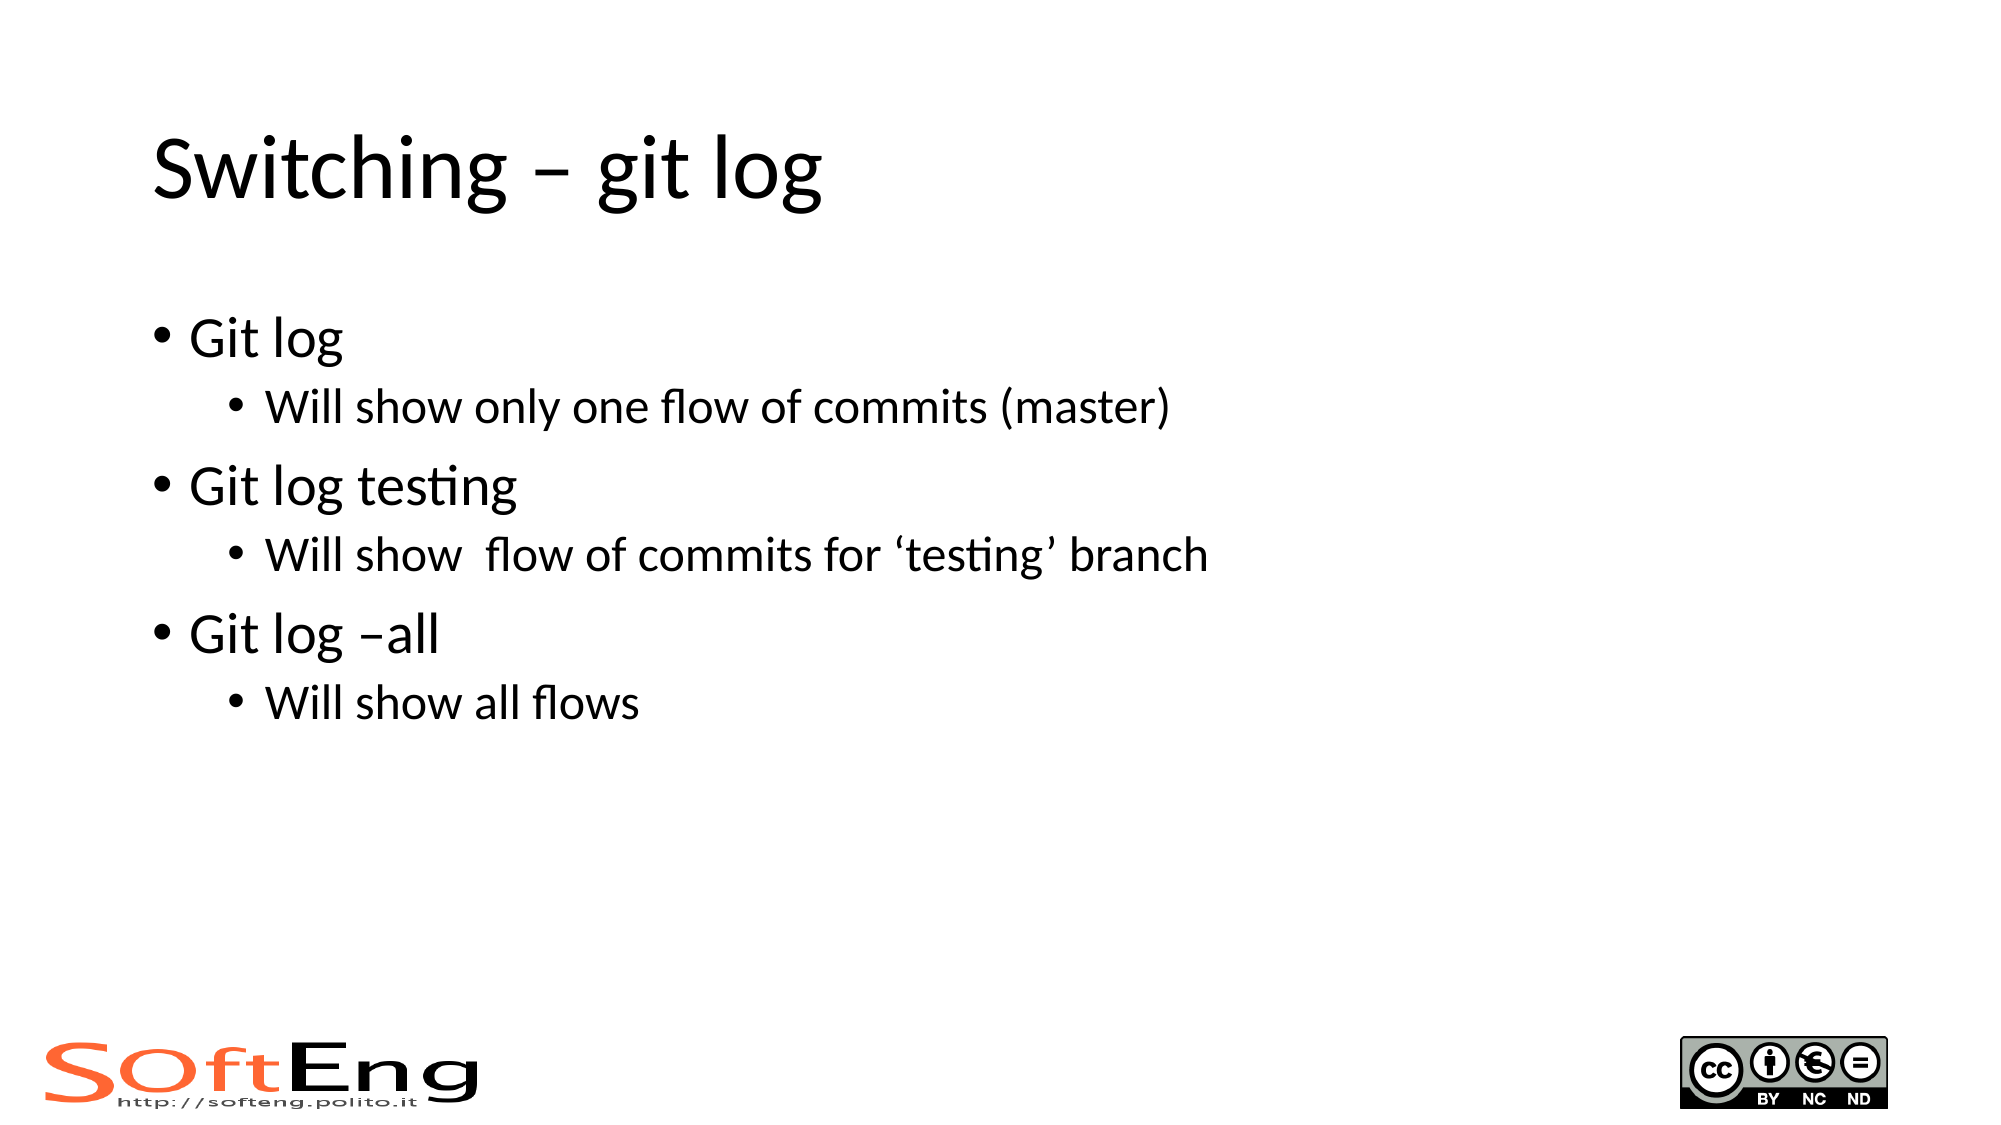

# Switching – git log
Git log
Will show only one flow of commits (master)
Git log testing
Will show  flow of commits for ‘testing’ branch
Git log –all
Will show all flows